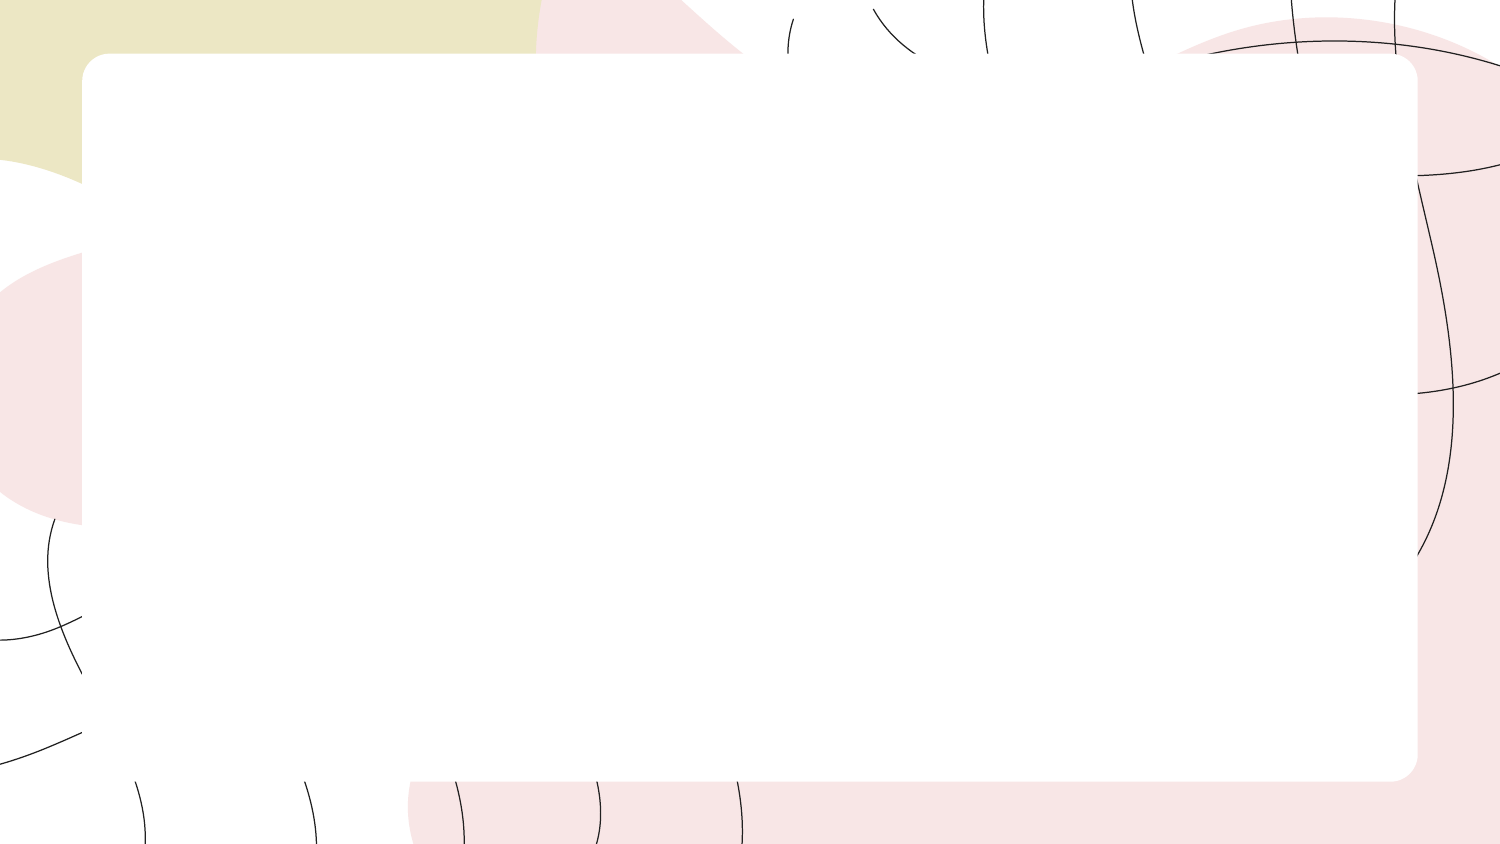

01
Demo

02
04
05
Định hướng trong tương lai

Nội dung chính
# Giới thiệu

Quá trình làm sản phẩm
03

Tổng kết
06
Trang web có những gì ?